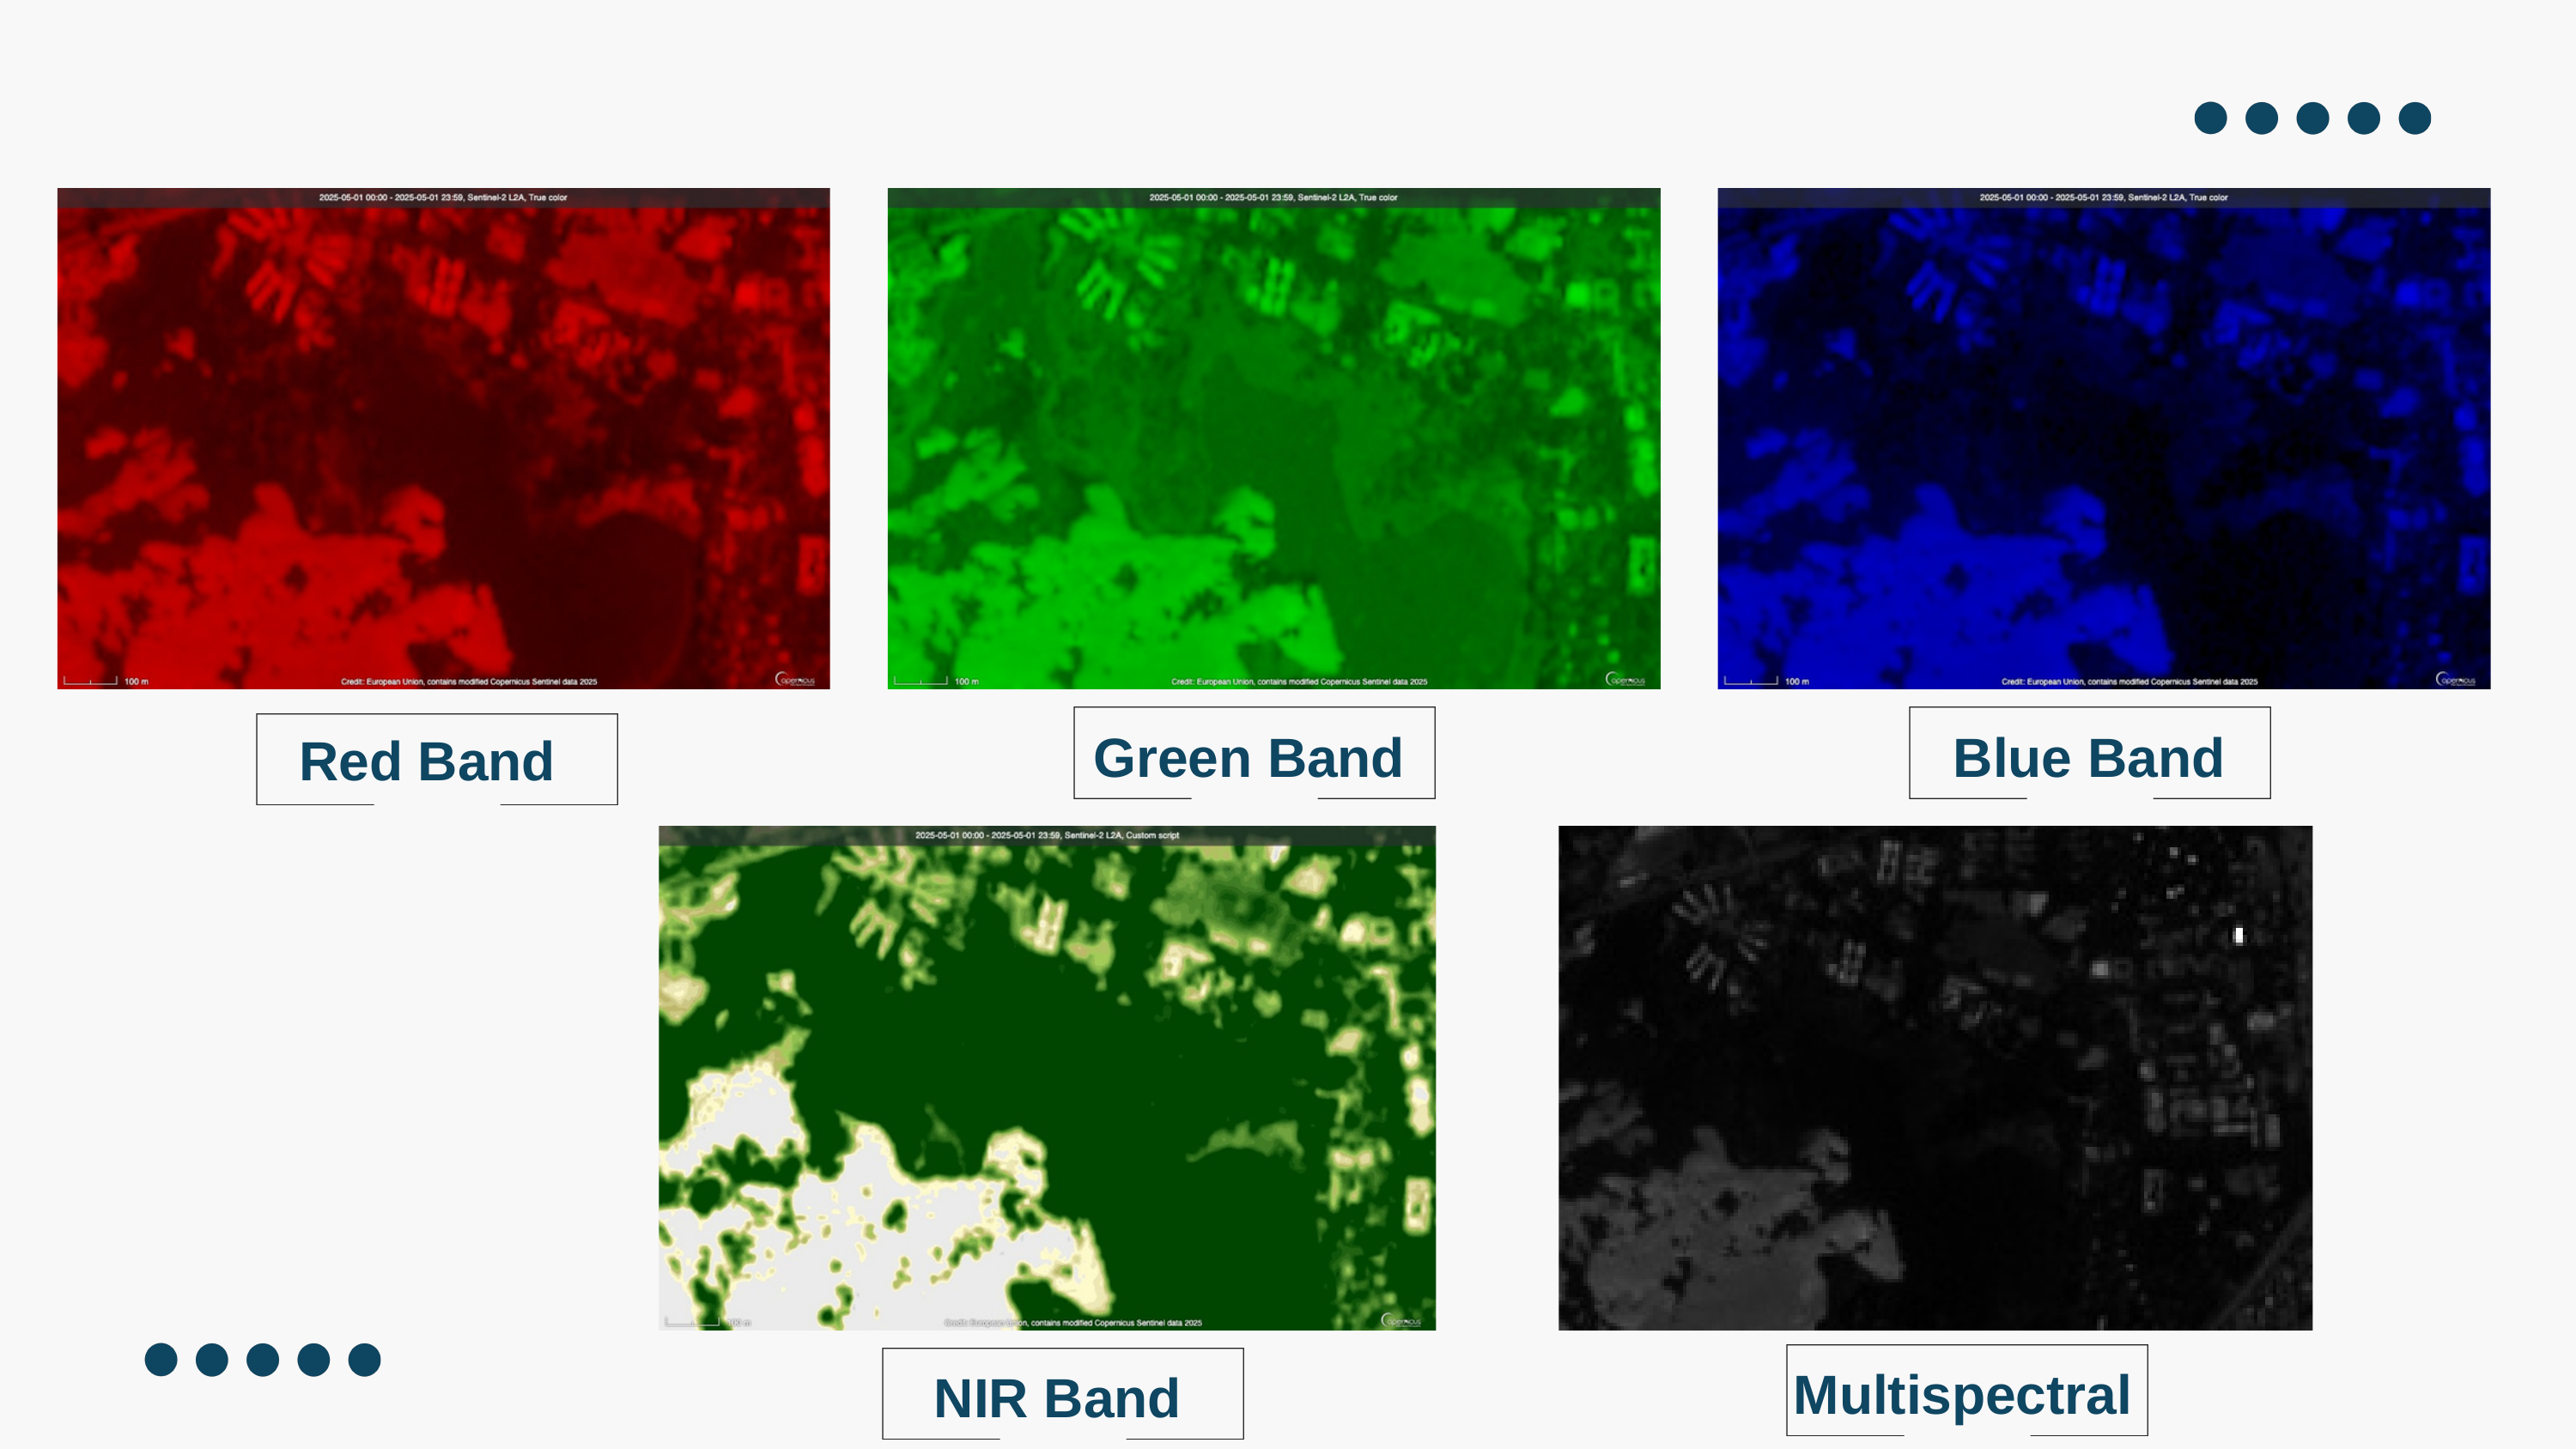

Green Band
Blue Band

Red Band

Multispectral
NIR Band